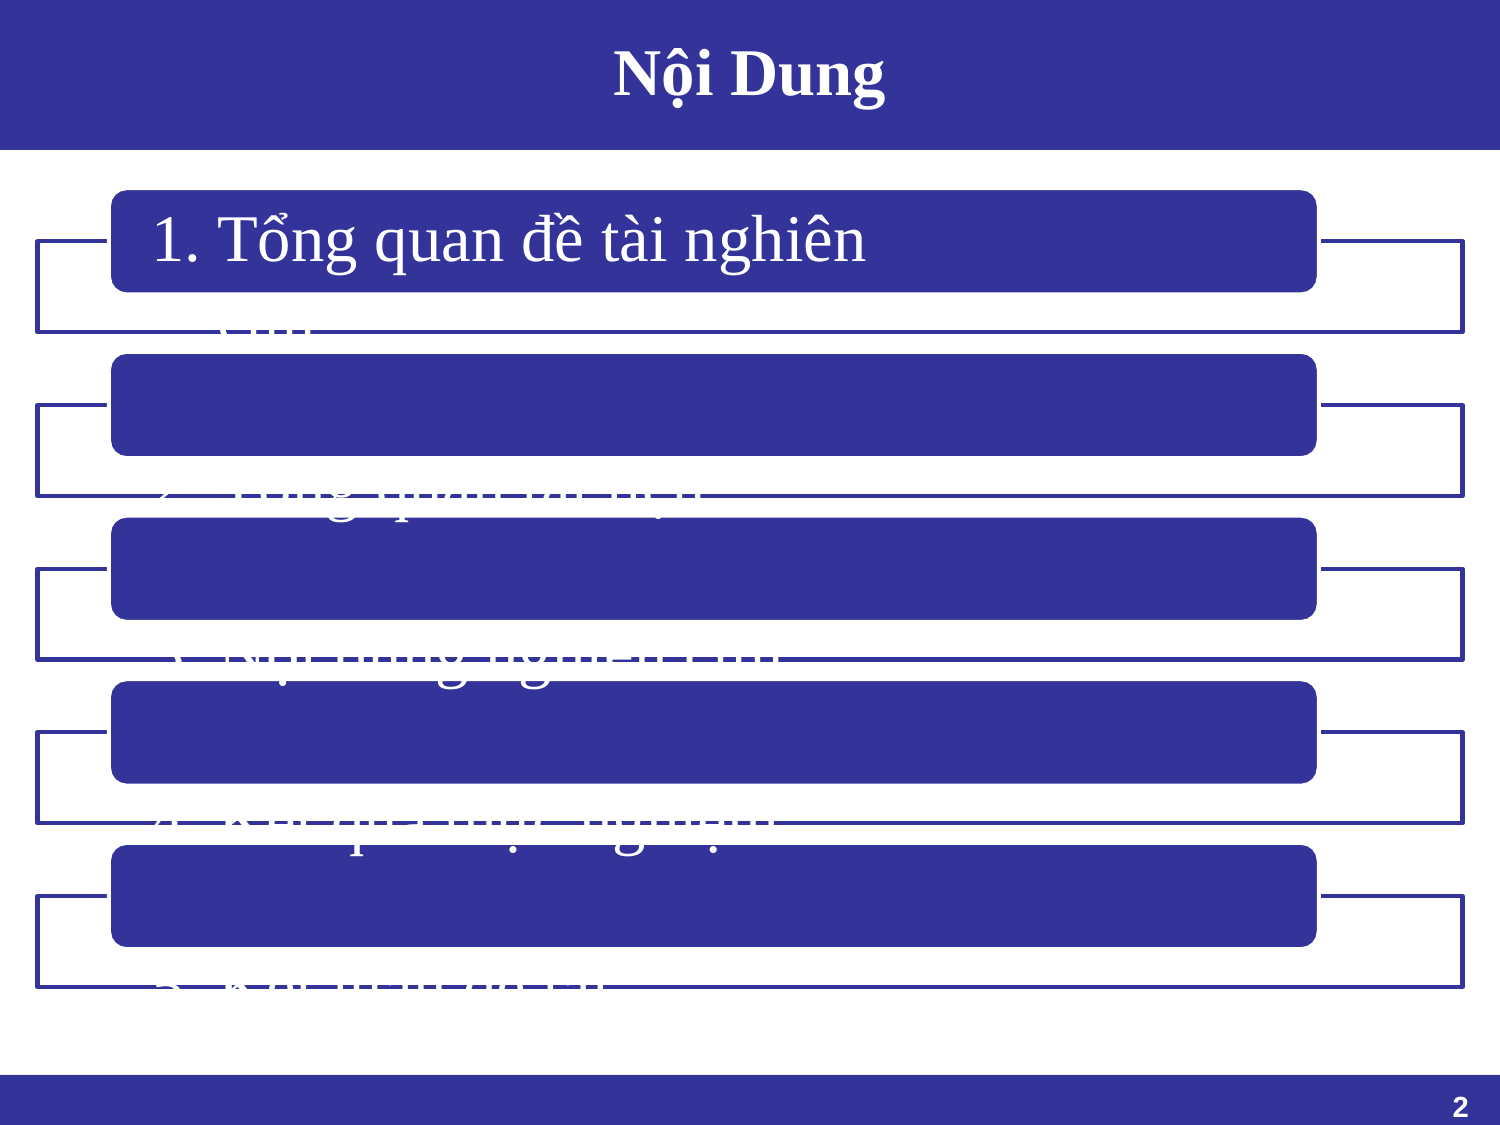

# Nội Dung

Tổng quan đề tài nghiên cứu

Tổng quan tài liệu

Nội dung nghiên cứu

Kết quả thực nghiệm

Kết luận đề tài

2